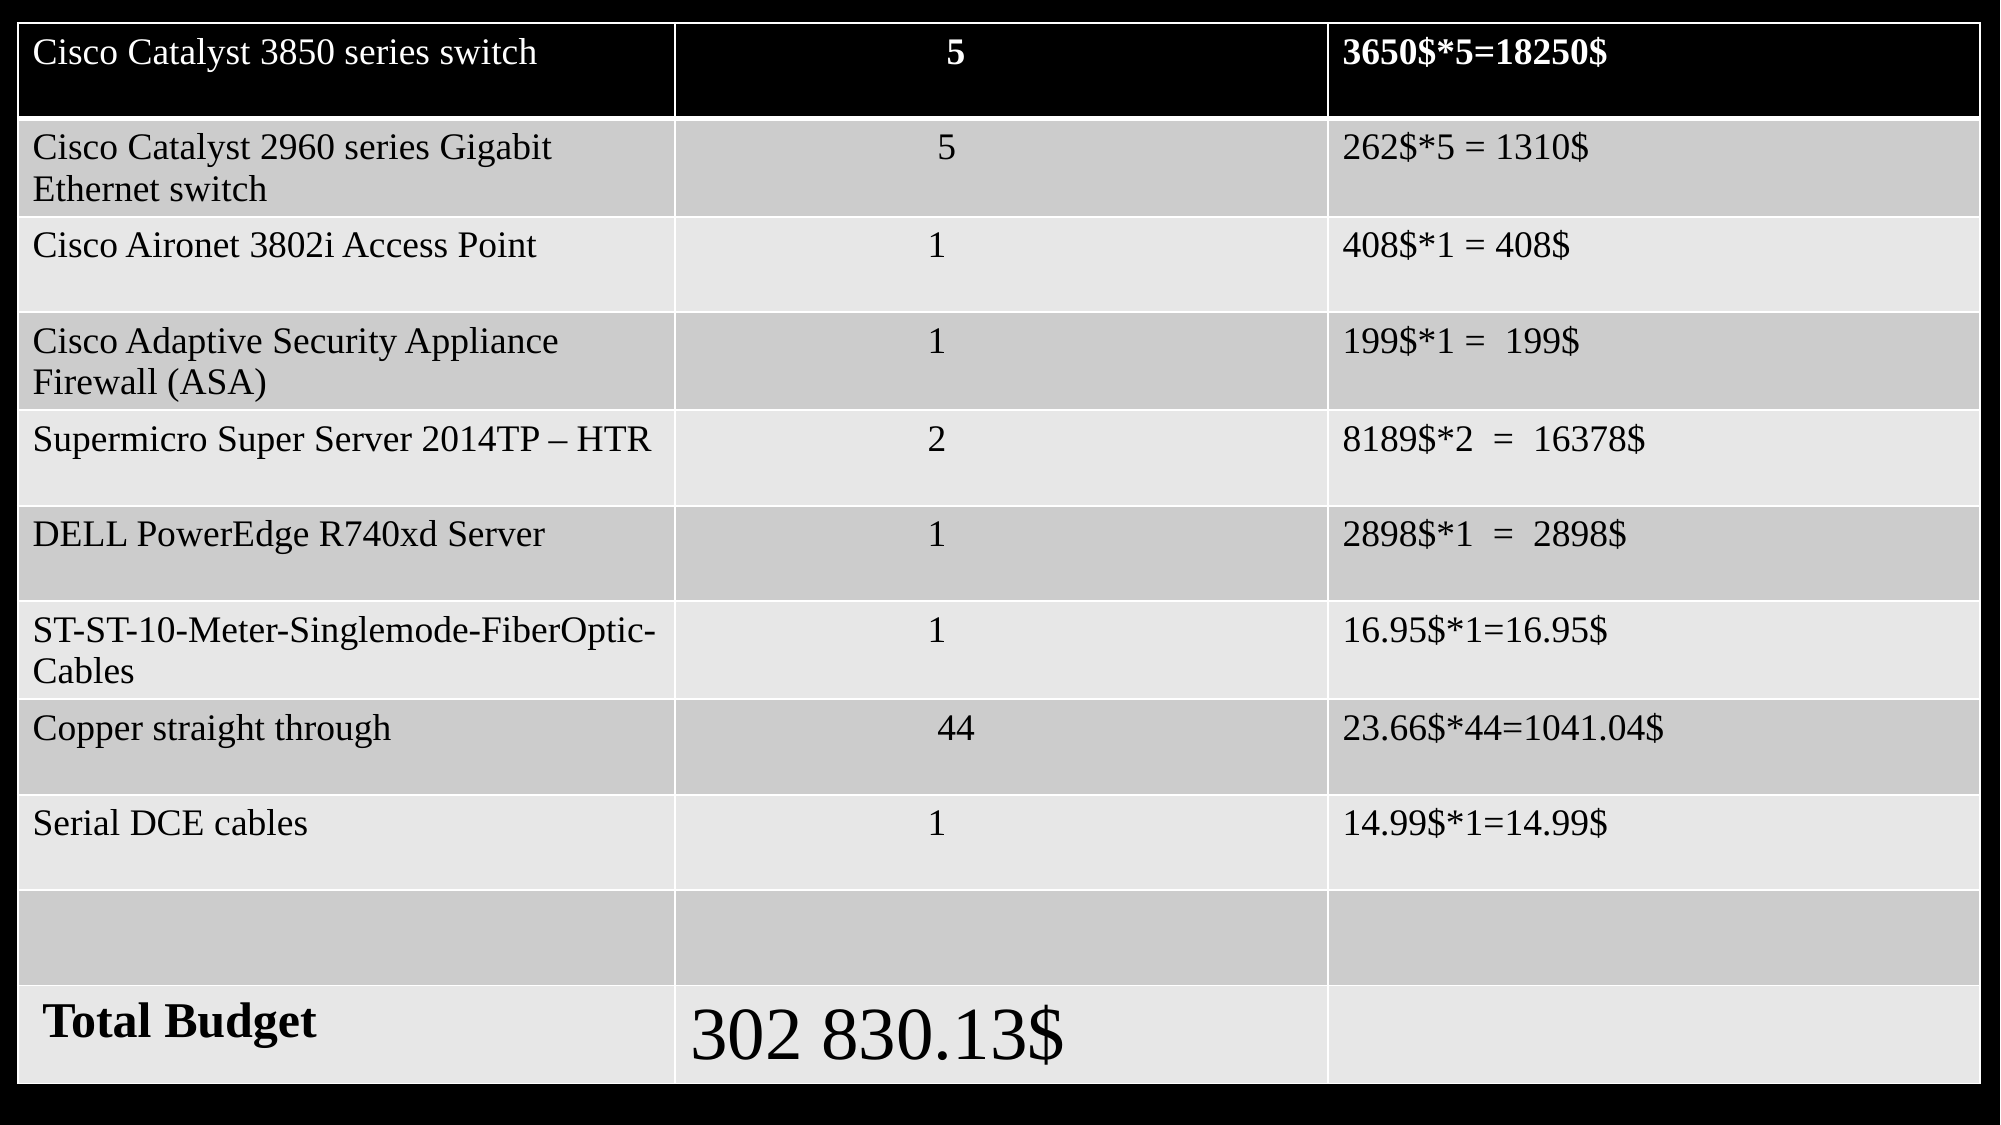

| Cisco Catalyst 3850 series switch | 5 | 3650$\*5=18250$ |
| --- | --- | --- |
| Cisco Catalyst 2960 series Gigabit Ethernet switch | 5 | 262$\*5 = 1310$ |
| Cisco Aironet 3802i Access Point | 1 | 408$\*1 = 408$ |
| Cisco Adaptive Security Appliance Firewall (ASA) | 1 | 199$\*1 = 199$ |
| Supermicro Super Server 2014TP – HTR | 2 | 8189$\*2 = 16378$ |
| DELL PowerEdge R740xd Server | 1 | 2898$\*1 = 2898$ |
| ST-ST-10-Meter-Singlemode-FiberOptic-Cables | 1 | 16.95$\*1=16.95$ |
| Copper straight through | 44 | 23.66$\*44=1041.04$ |
| Serial DCE cables | 1 | 14.99$\*1=14.99$ |
|  |  |  |
| Total Budget | 302 830.13$ |  |